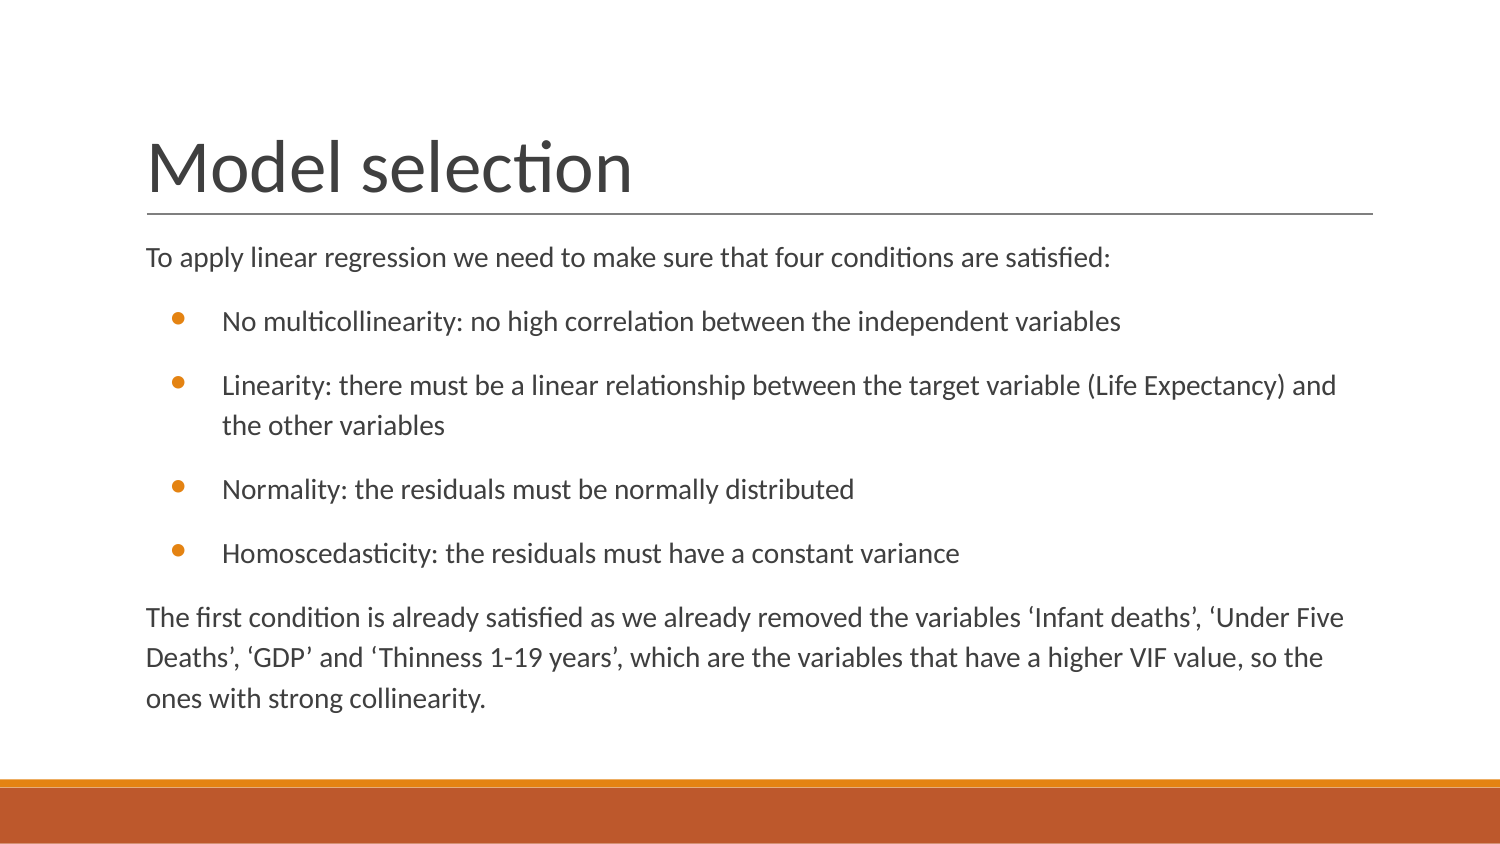

# Model selection
To apply linear regression we need to make sure that four conditions are satisfied:
No multicollinearity: no high correlation between the independent variables
Linearity: there must be a linear relationship between the target variable (Life Expectancy) and the other variables
Normality: the residuals must be normally distributed
Homoscedasticity: the residuals must have a constant variance
The first condition is already satisfied as we already removed the variables ‘Infant deaths’, ‘Under Five Deaths’, ‘GDP’ and ‘Thinness 1-19 years’, which are the variables that have a higher VIF value, so the ones with strong collinearity.